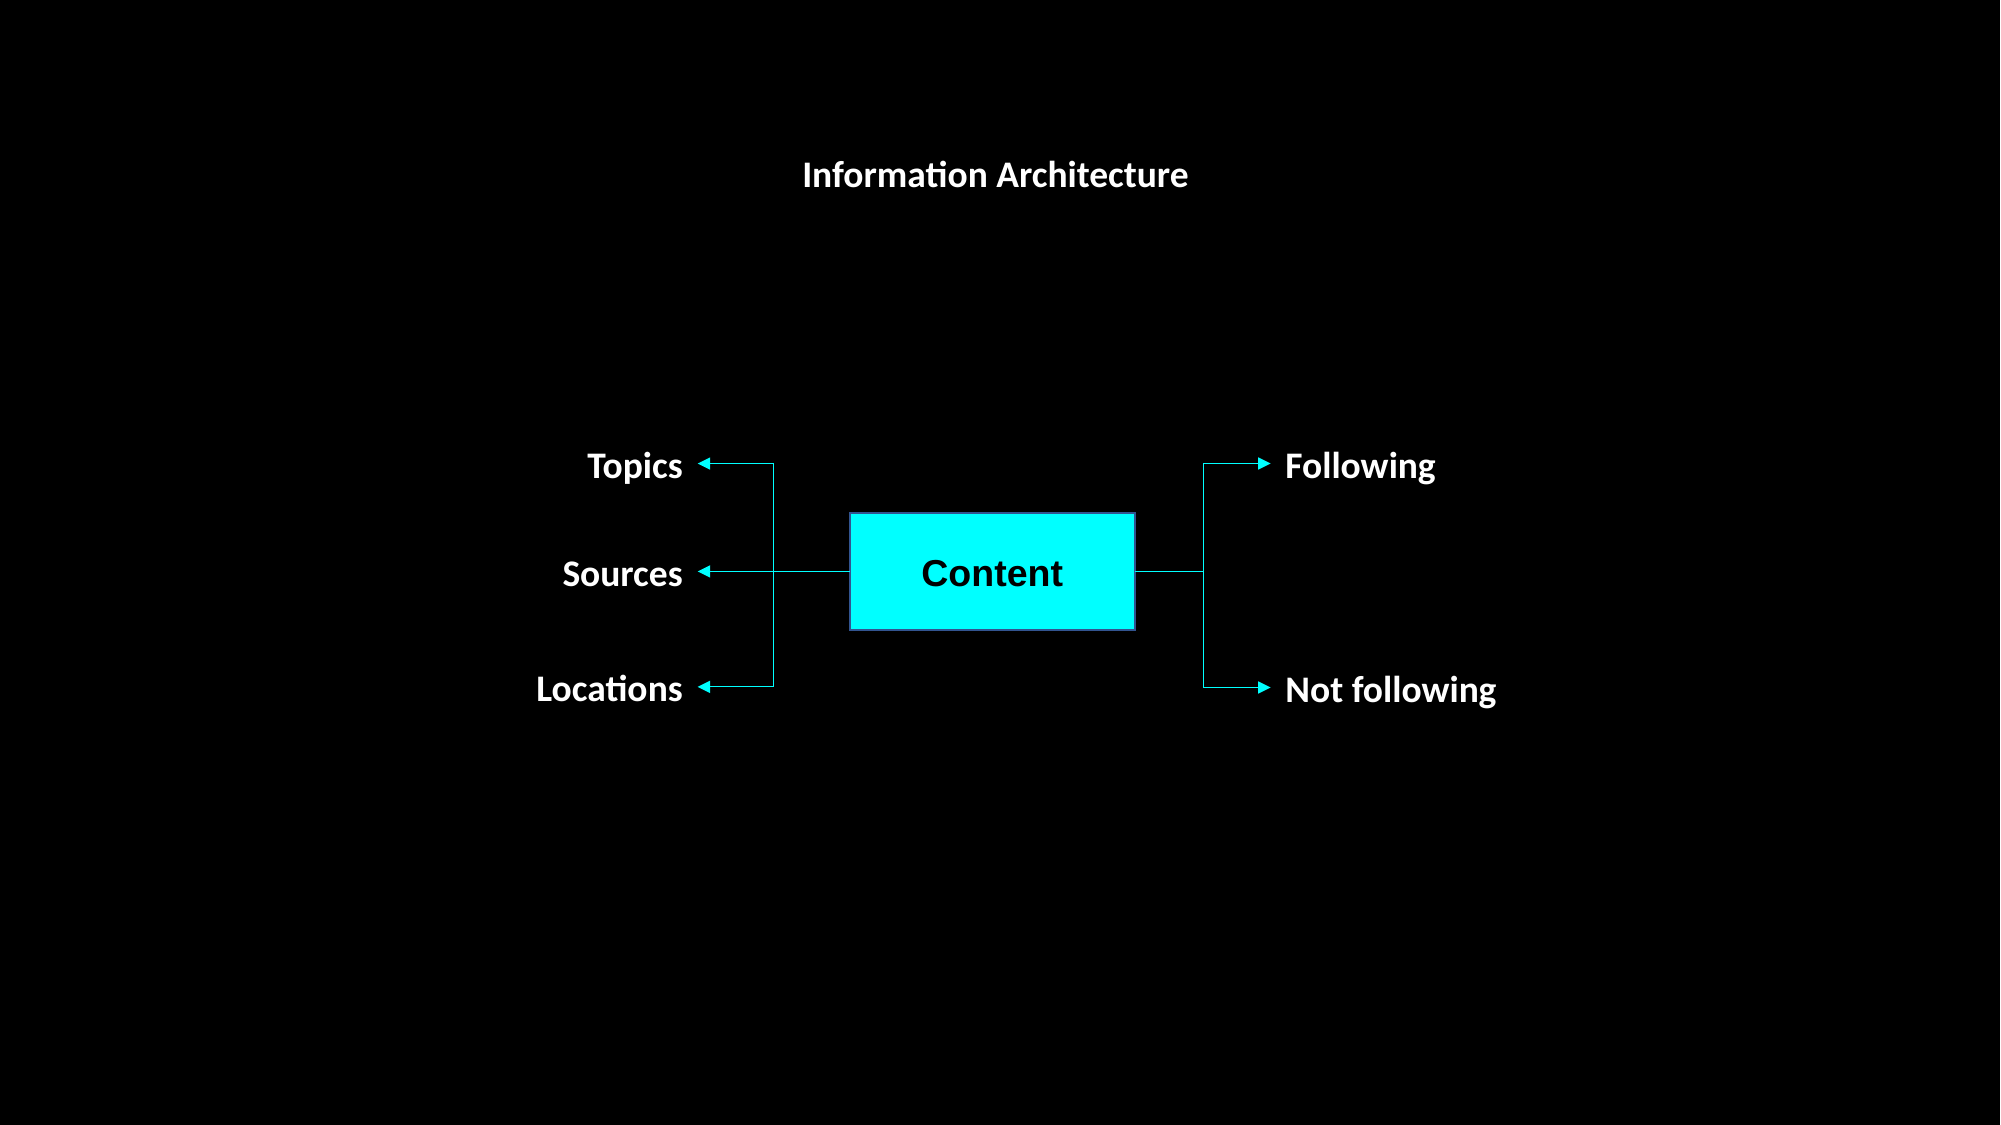

Information Architecture
Topics
Following
Content
Sources
Locations
Not following